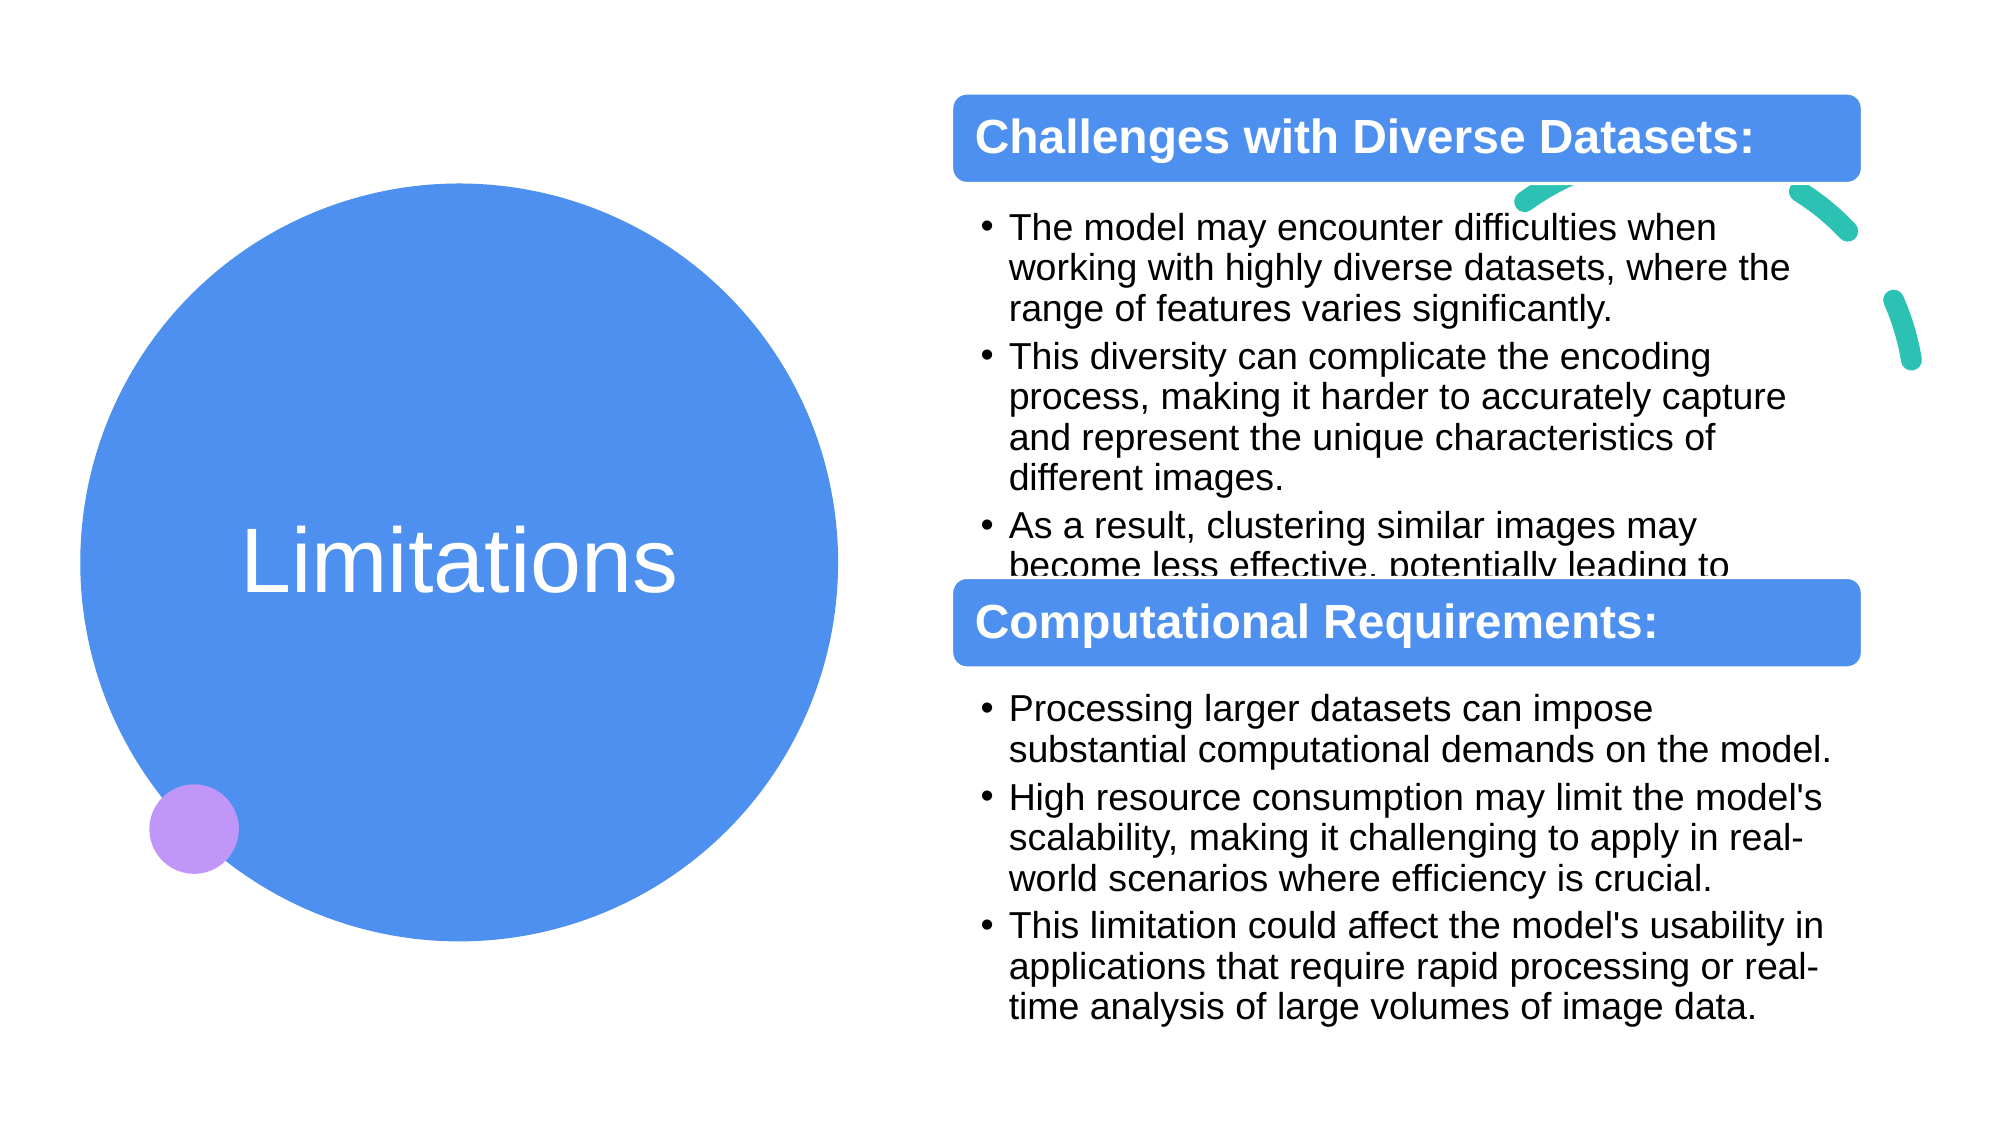

Challenges with Diverse Datasets:
The model may encounter difficulties when working with highly diverse datasets, where the range of features varies significantly.
This diversity can complicate the encoding process, making it harder to accurately capture and represent the unique characteristics of different images.
As a result, clustering similar images may become less effective, potentially leading to inaccurate groupings.
Computational Requirements:
Processing larger datasets can impose substantial computational demands on the model.
High resource consumption may limit the model's scalability, making it challenging to apply in real-world scenarios where efficiency is crucial.
This limitation could affect the model's usability in applications that require rapid processing or real-time analysis of large volumes of image data.
# Limitations